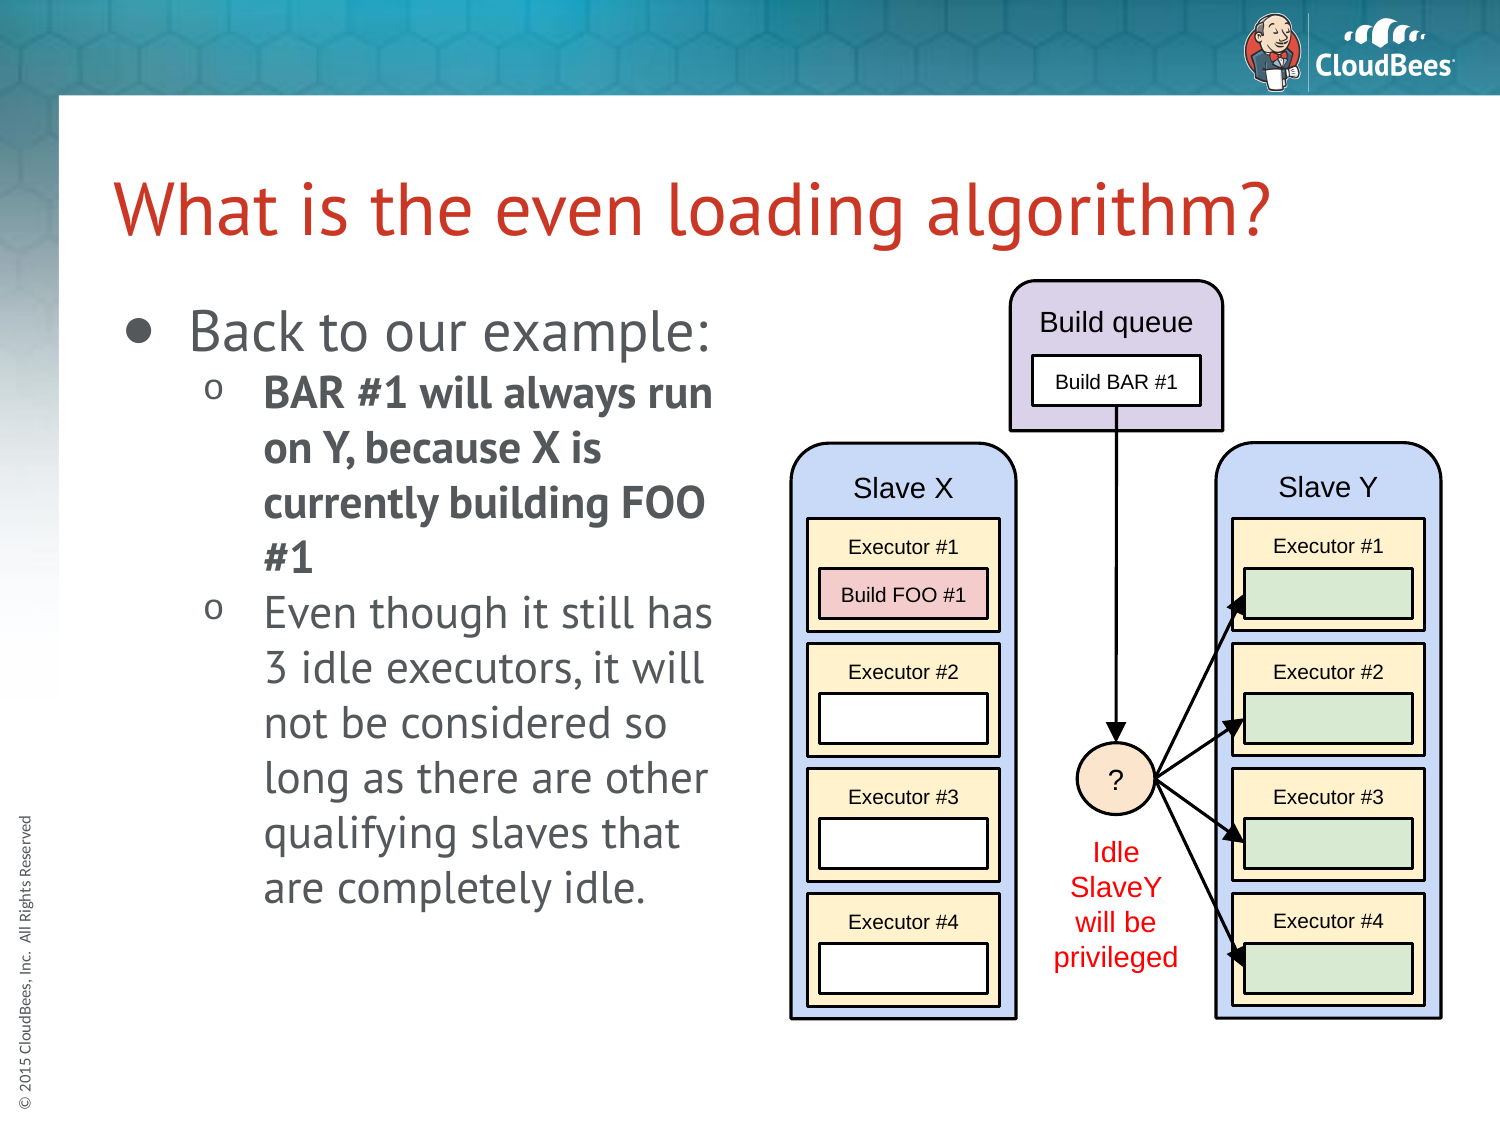

# What is the even loading algorithm?
Back to our example:
BAR #1 will always run on Y, because X is currently building FOO #1
Even though it still has 3 idle executors, it will not be considered so long as there are other qualifying slaves that are completely idle.
Build queue
Build BAR #1
Slave Y
Slave X
Executor #1
Executor #1

Build FOO #1
Executor #2
Executor #2

?
Executor #3
Executor #3
Idle SlaveY will be privileged

Executor #4
Executor #4